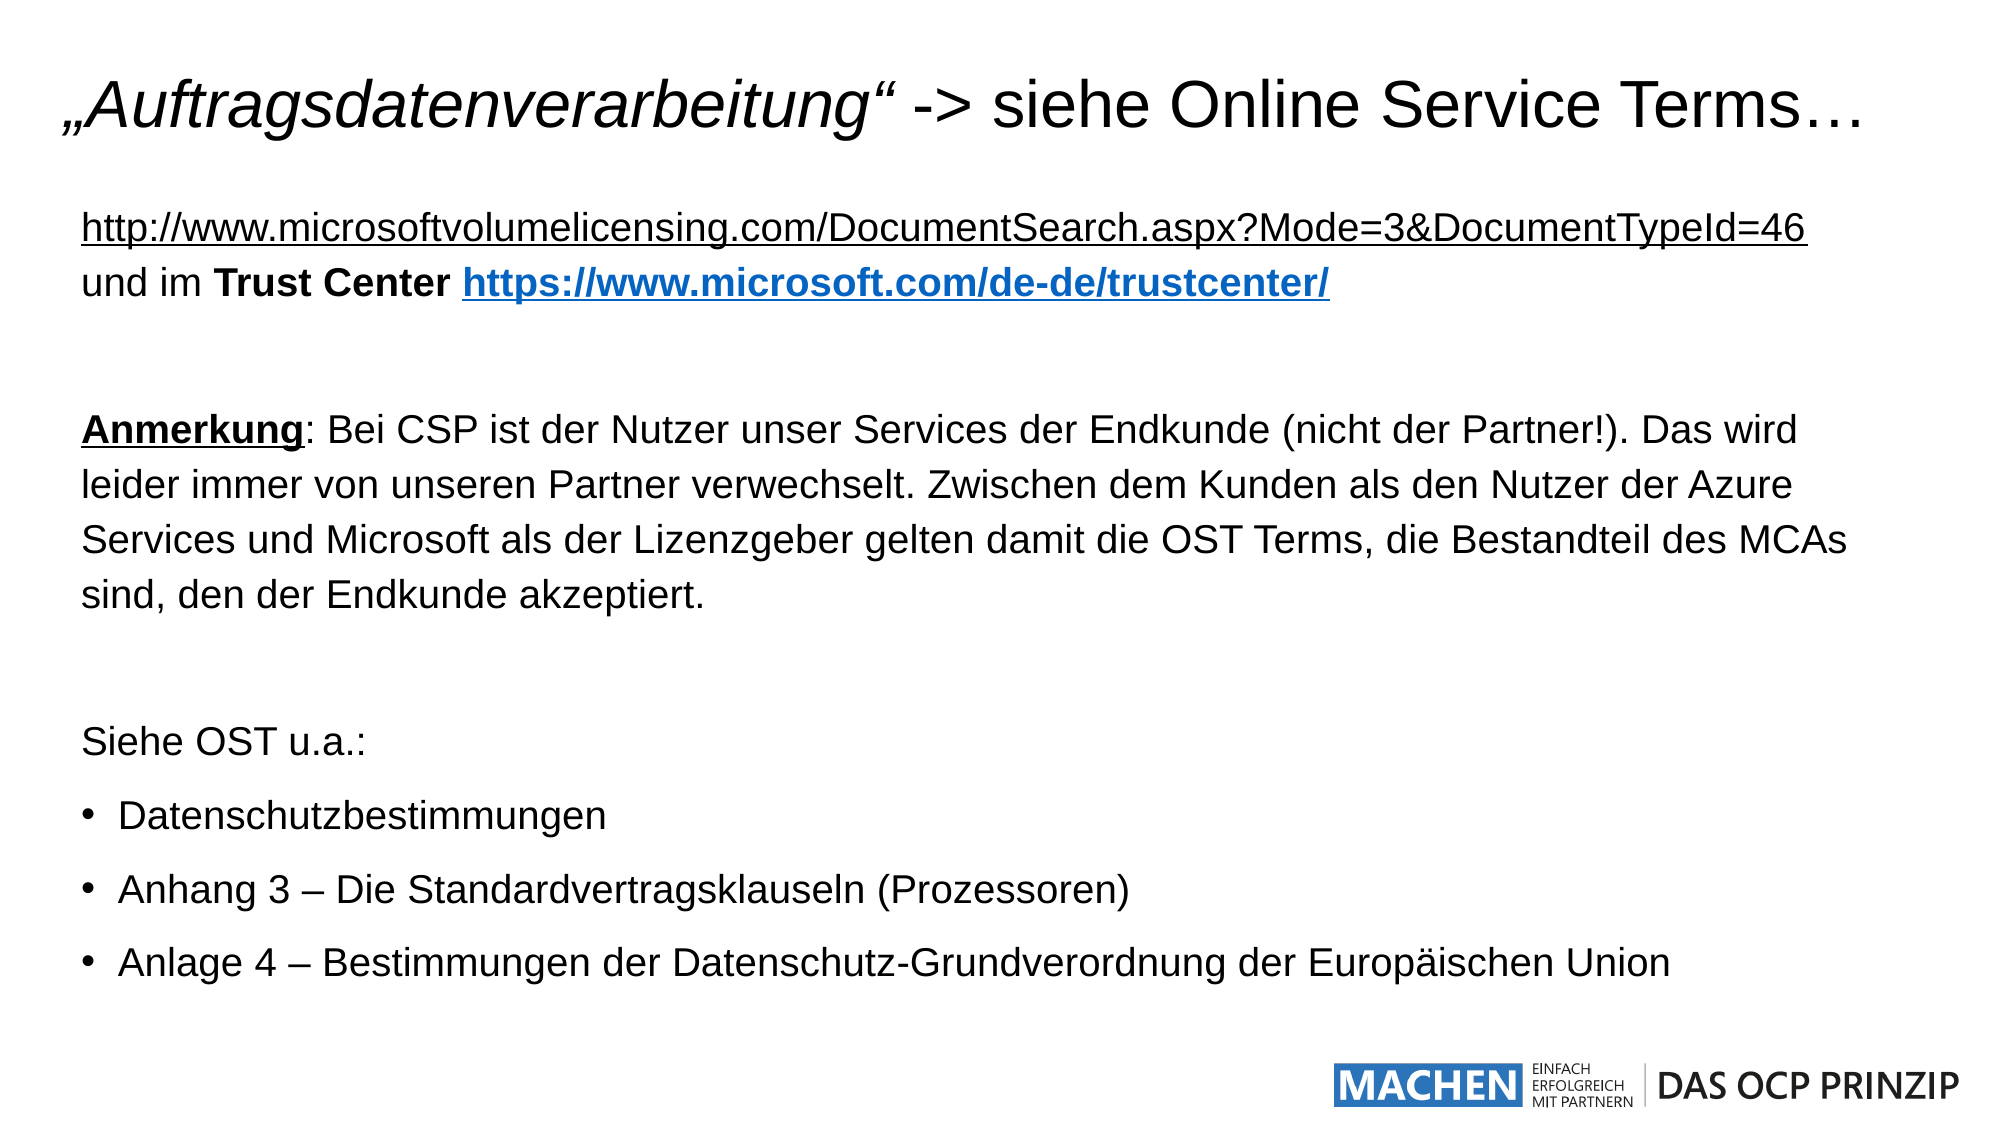

# „Auftragsdatenverarbeitung“ -> siehe Online Service Terms…
http://www.microsoftvolumelicensing.com/DocumentSearch.aspx?Mode=3&DocumentTypeId=46 und im Trust Center https://www.microsoft.com/de-de/trustcenter/

Anmerkung: Bei CSP ist der Nutzer unser Services der Endkunde (nicht der Partner!). Das wird leider immer von unseren Partner verwechselt. Zwischen dem Kunden als den Nutzer der Azure Services und Microsoft als der Lizenzgeber gelten damit die OST Terms, die Bestandteil des MCAs sind, den der Endkunde akzeptiert.

Siehe OST u.a.:
Datenschutzbestimmungen
Anhang 3 – Die Standardvertragsklauseln (Prozessoren)
Anlage 4 – Bestimmungen der Datenschutz-Grundverordnung der Europäischen Union